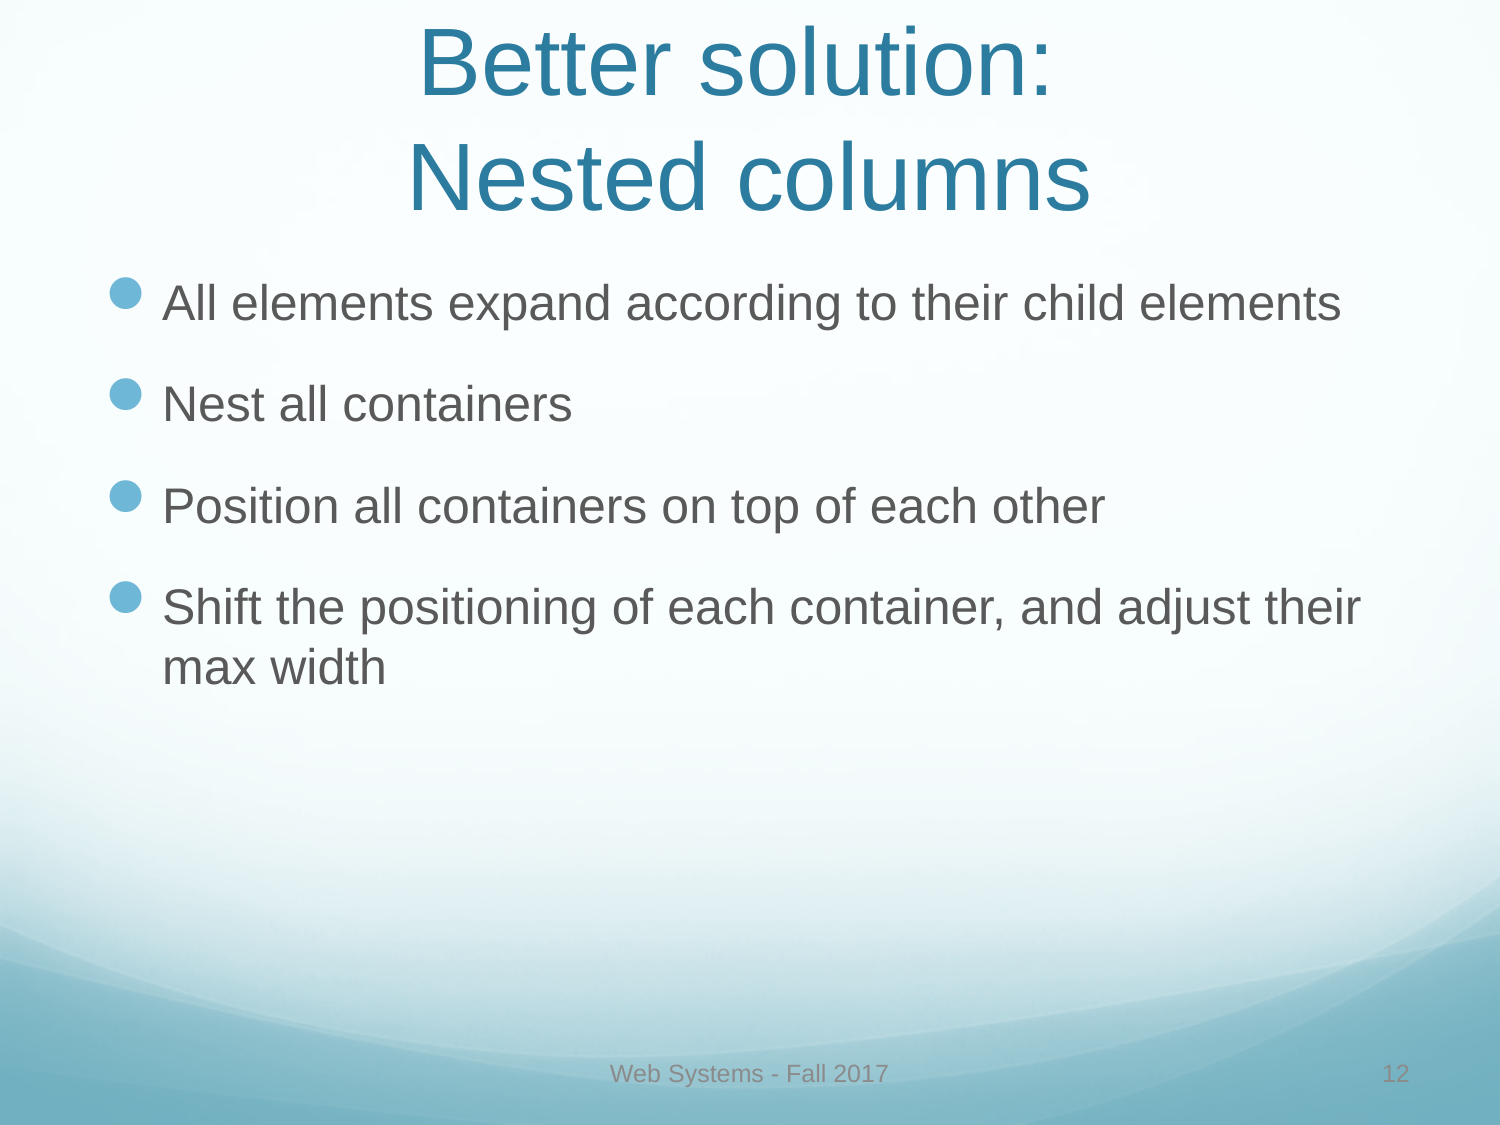

# Better solution: Nested columns
All elements expand according to their child elements
Nest all containers
Position all containers on top of each other
Shift the positioning of each container, and adjust their max width

Web Systems - Fall 2017
12